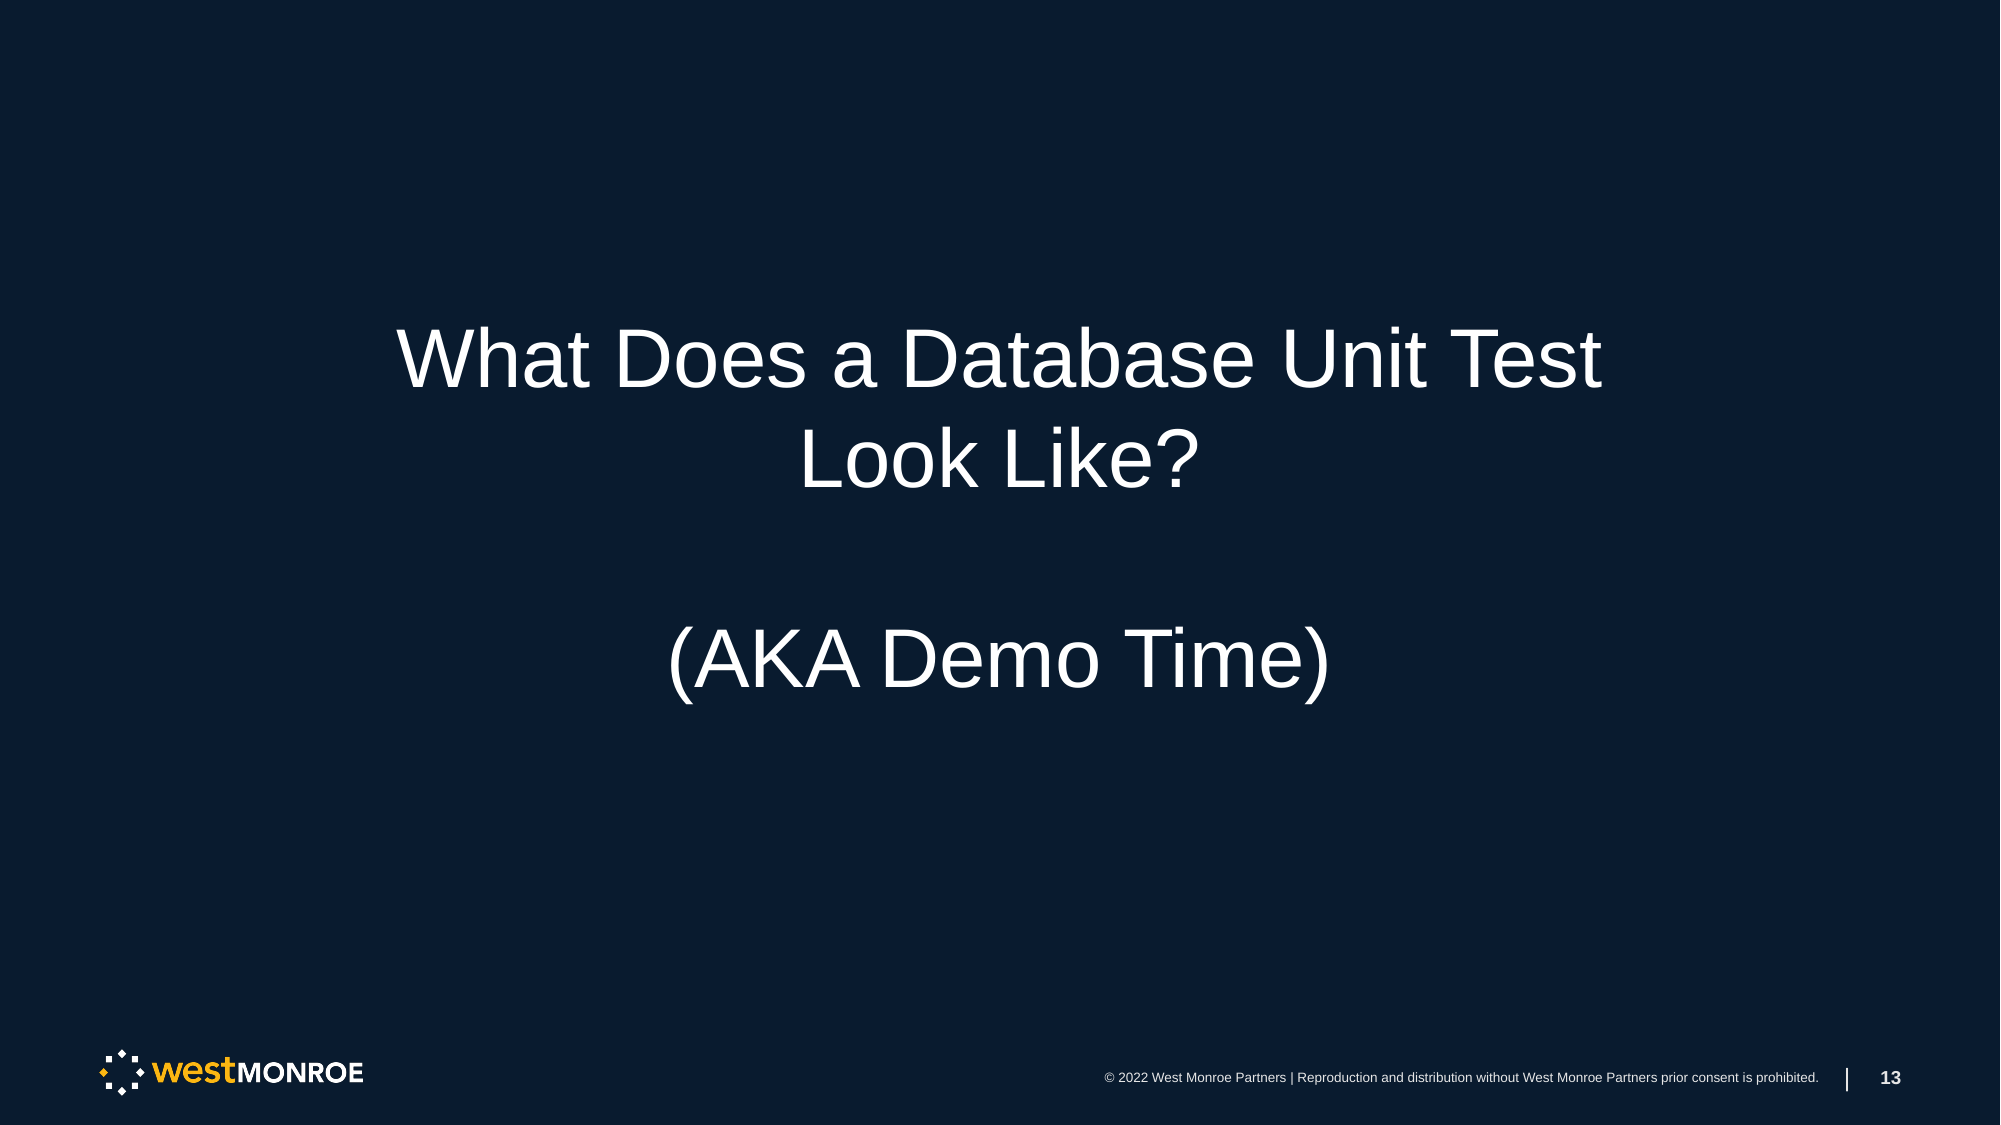

What Does a Database Unit Test Look Like?
(AKA Demo Time)
© 2022 West Monroe Partners | Reproduction and distribution without West Monroe Partners prior consent is prohibited.
|
13